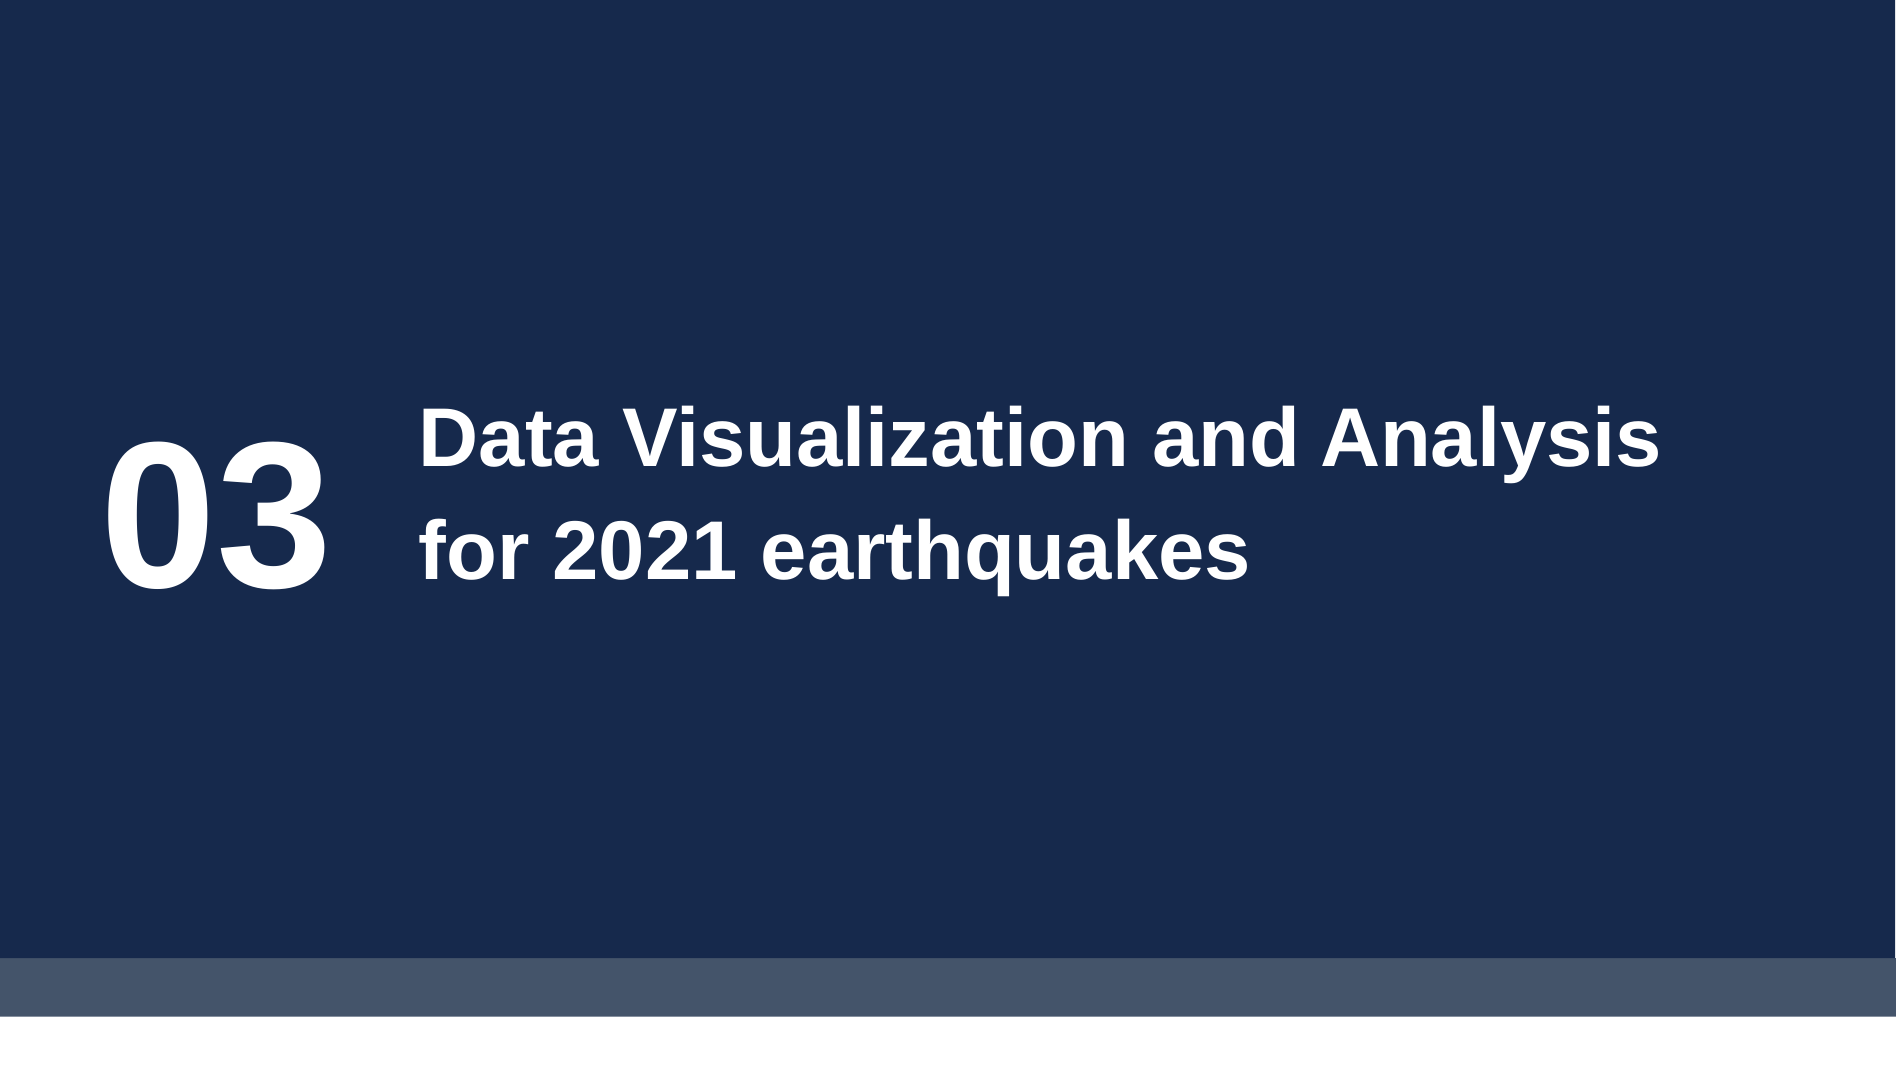

03
Data Visualization and Analysis for 2021 earthquakes